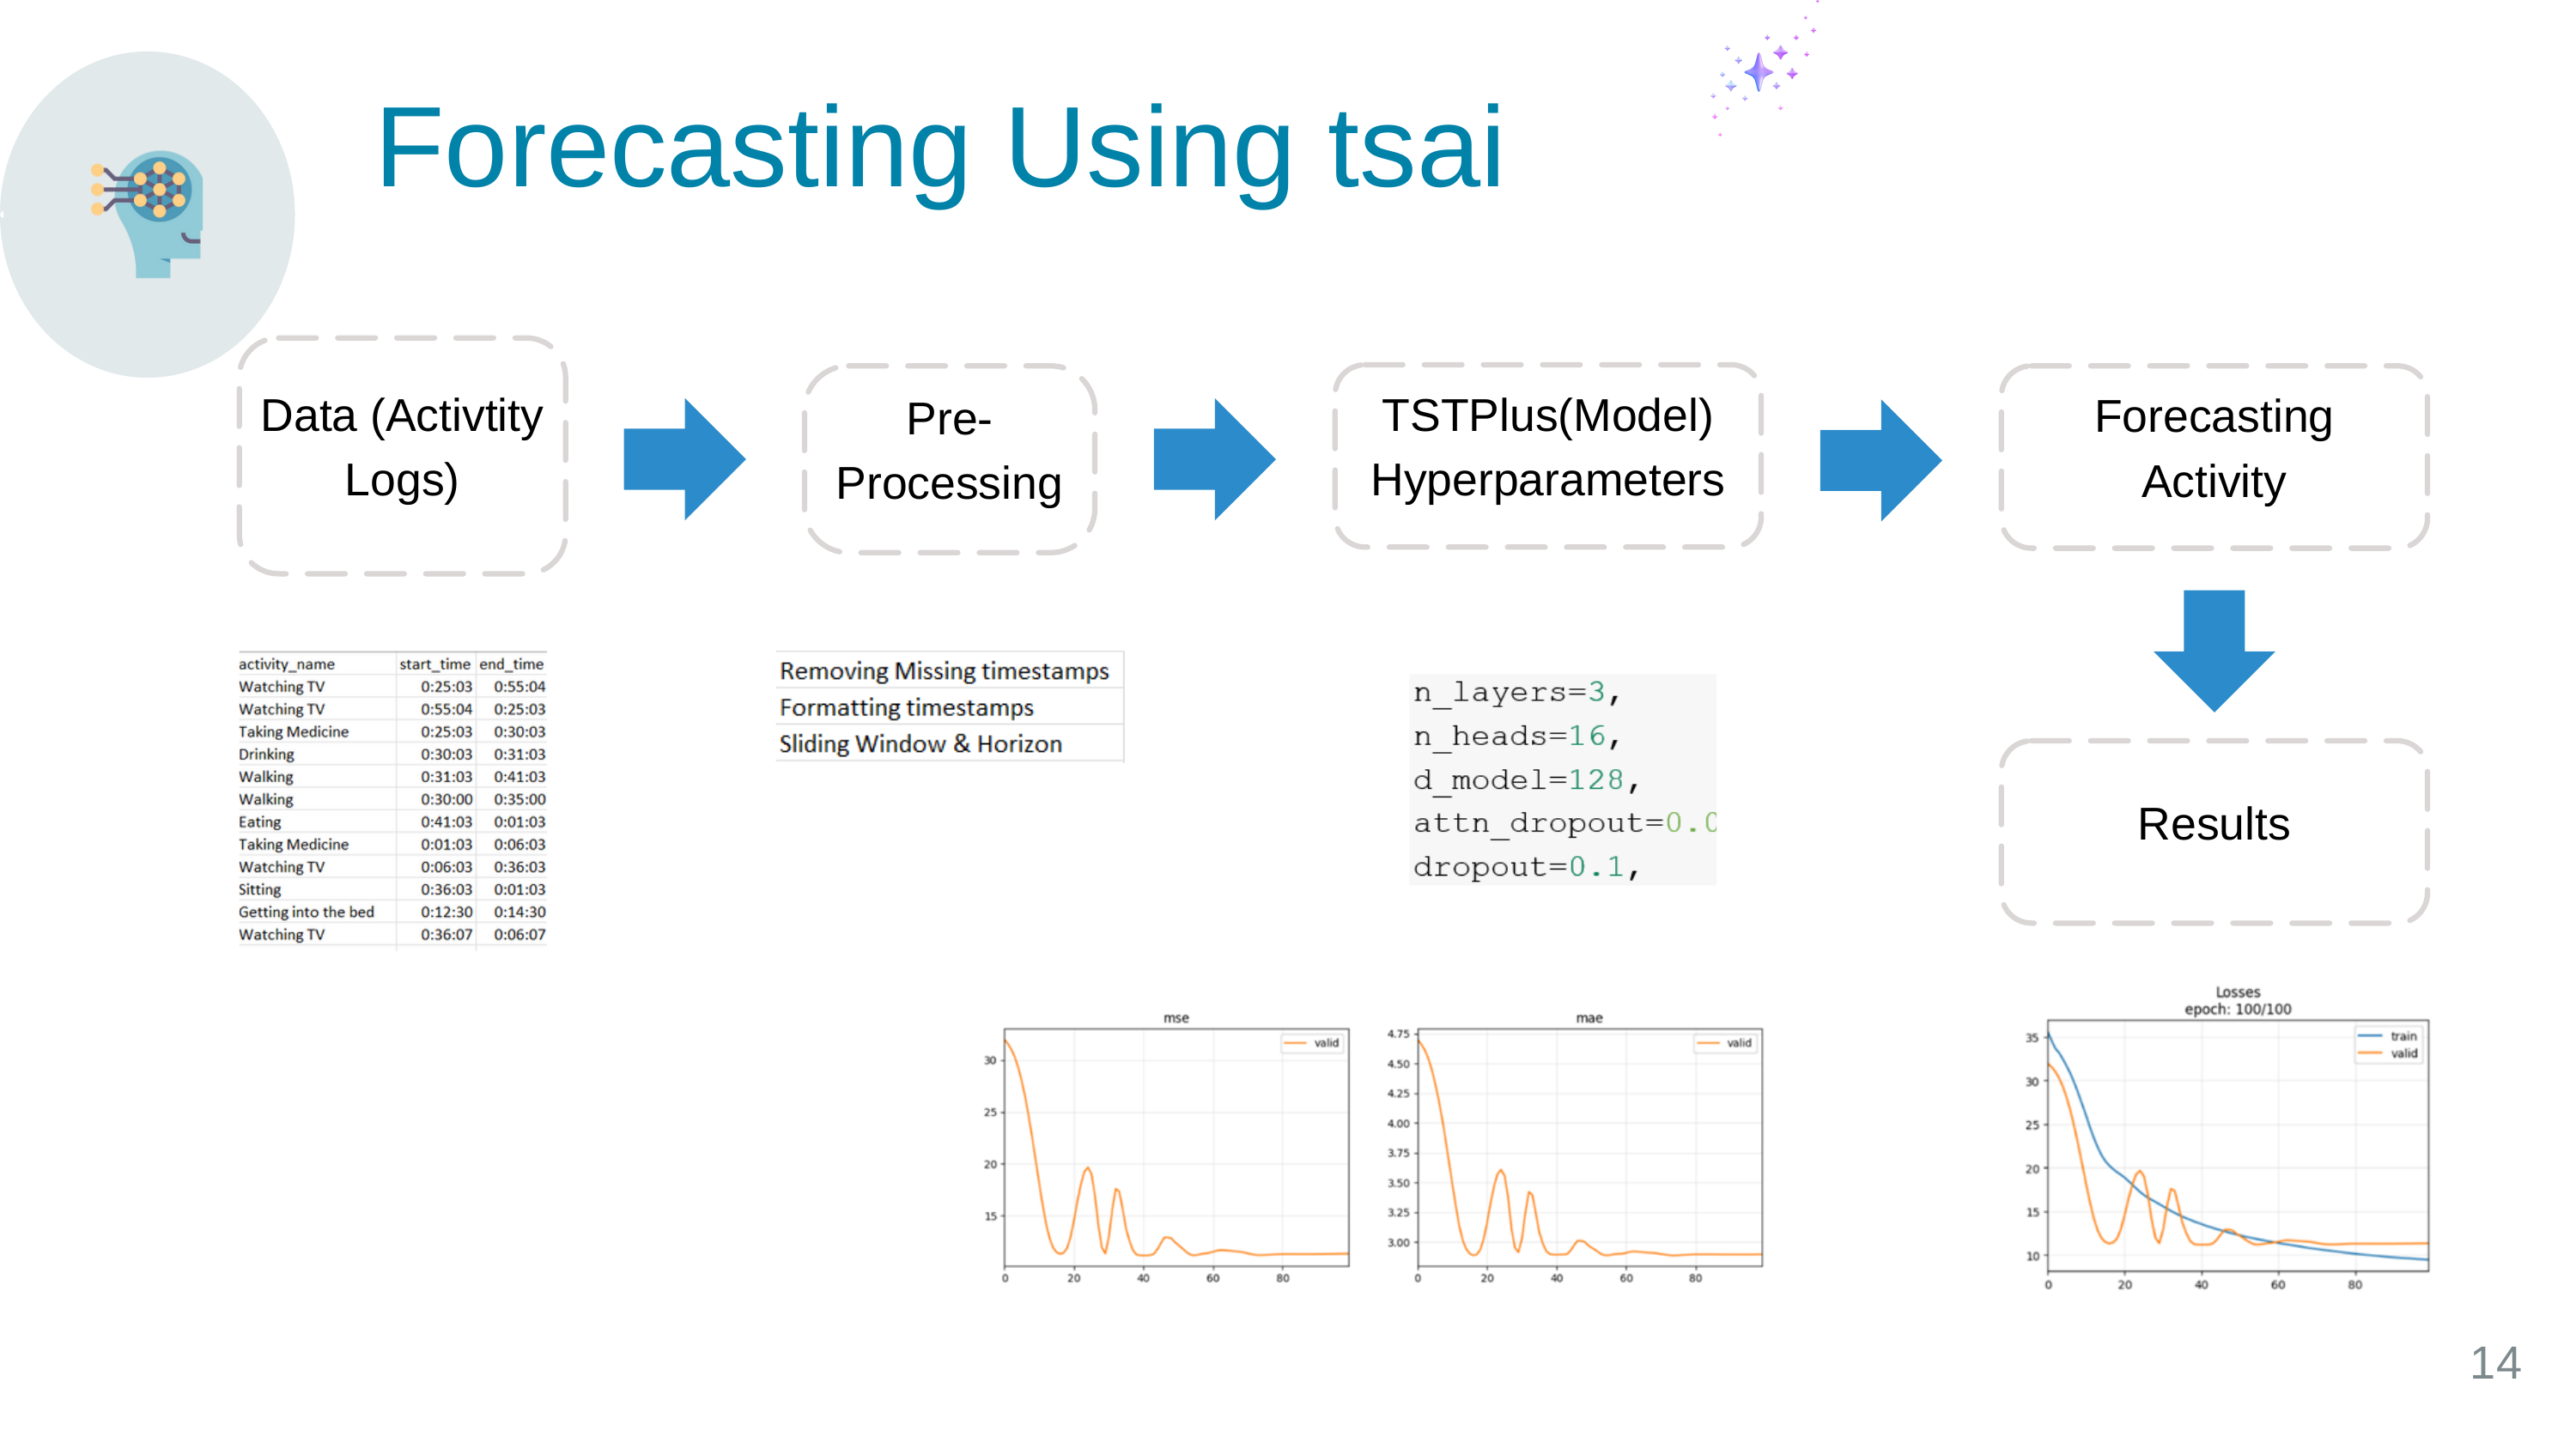

Forecasting Using tsai

Data (Activtity Logs)

TSTPlus(Model)
Hyperparameters

Pre-Processing

Forecasting
Activity

Results

14